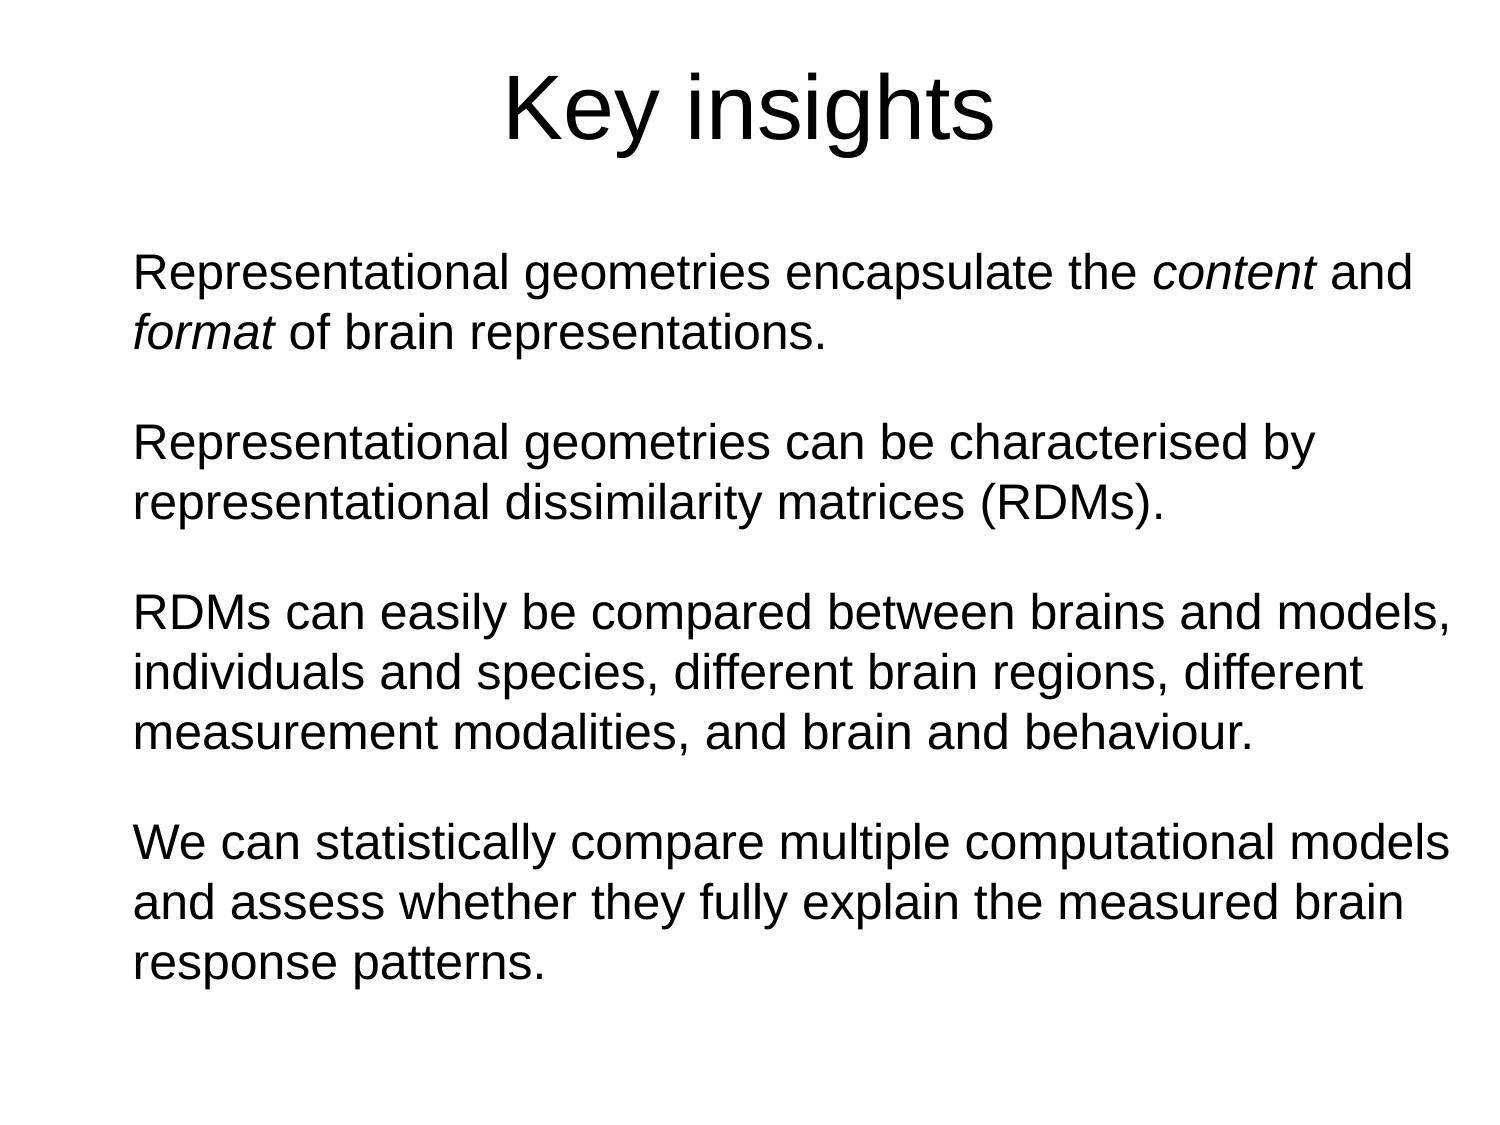

# Key insights
A1	Representational geometries encapsulate the content and format of brain representations.
A2	Representational geometries can be characterised by representational dissimilarity matrices (RDMs).
A3	RDMs can easily be compared between brains and models, individuals and species, different brain regions, different measurement modalities, and brain and behaviour.
A4	We can statistically compare multiple computational models and assess whether they fully explain the measured brain response patterns.